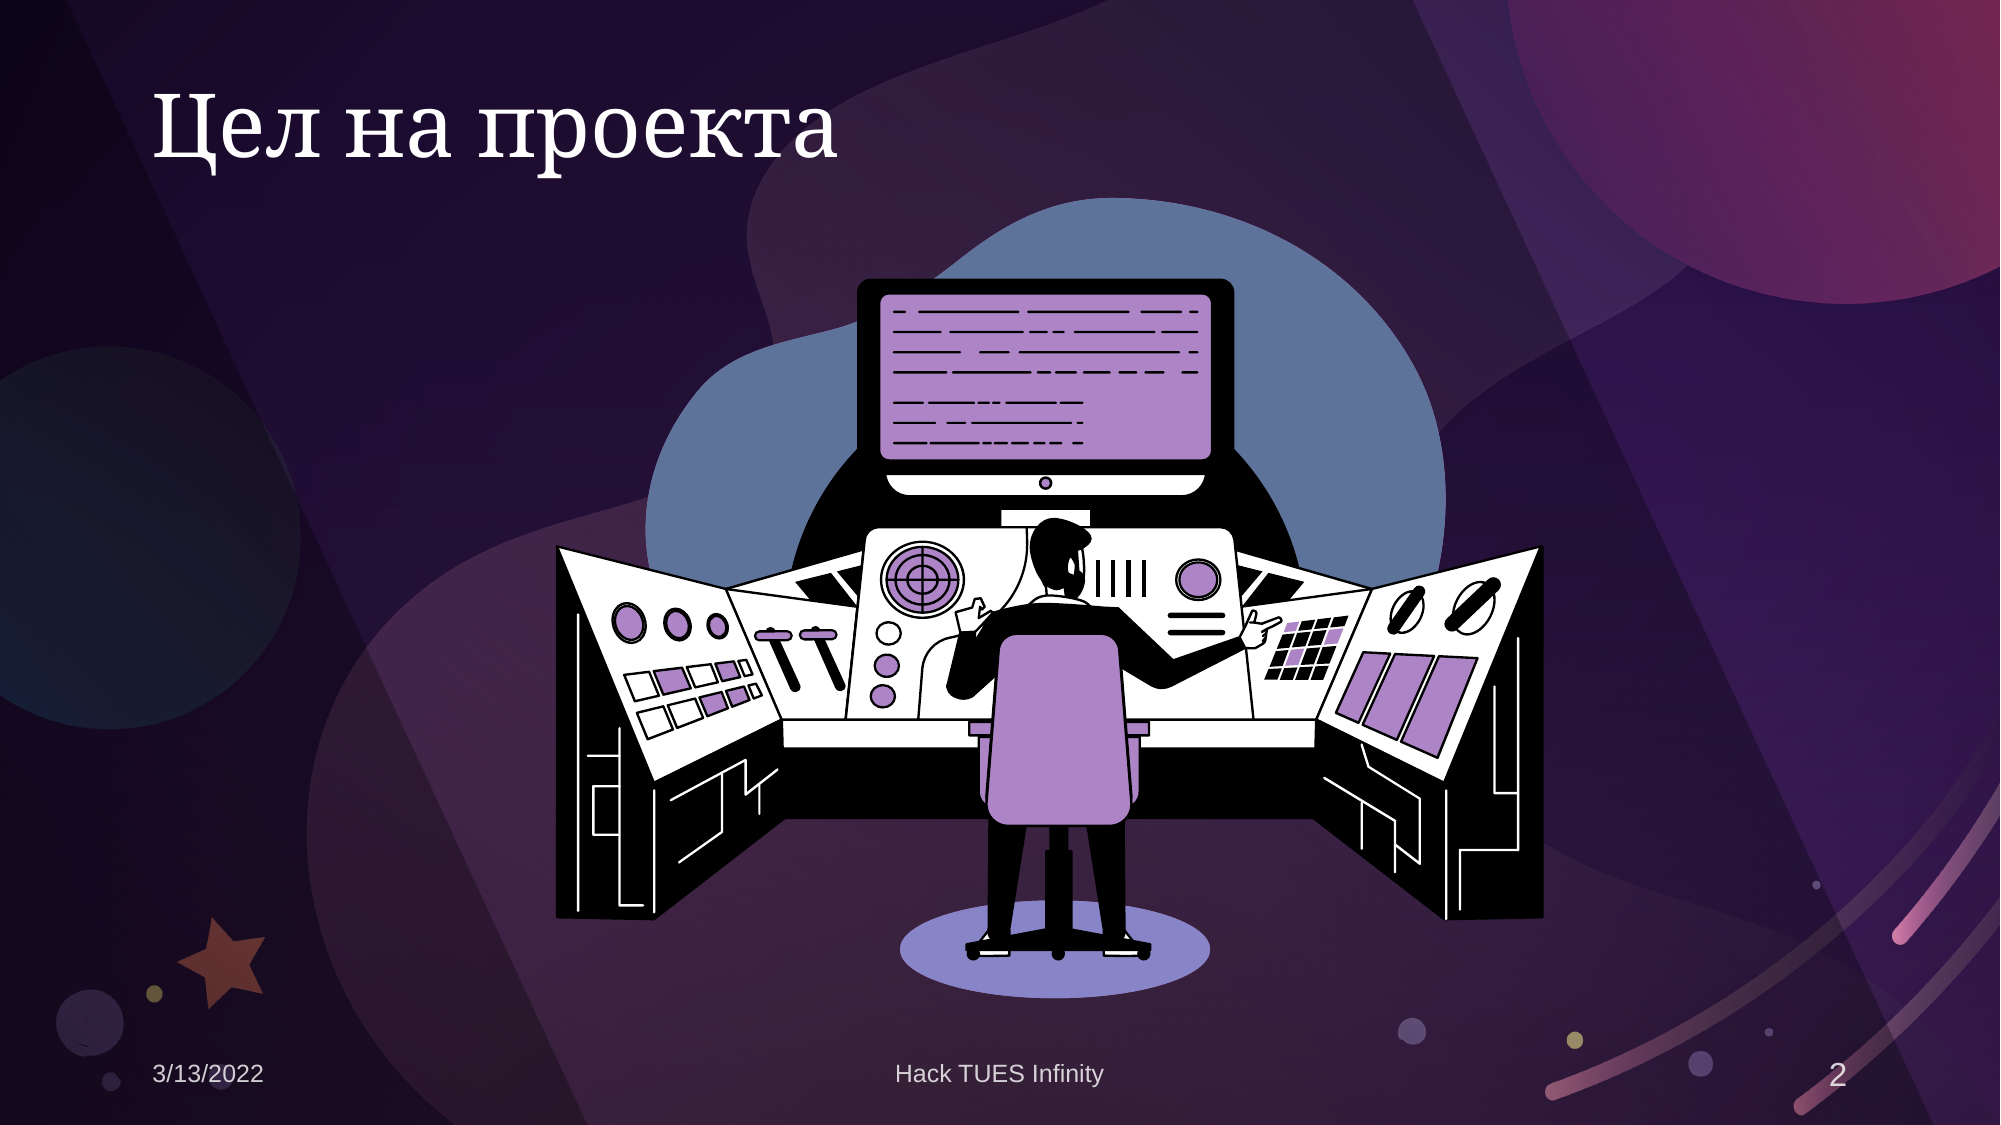

# Цел на проекта

3/13/2022
Hack TUES Infinity
2